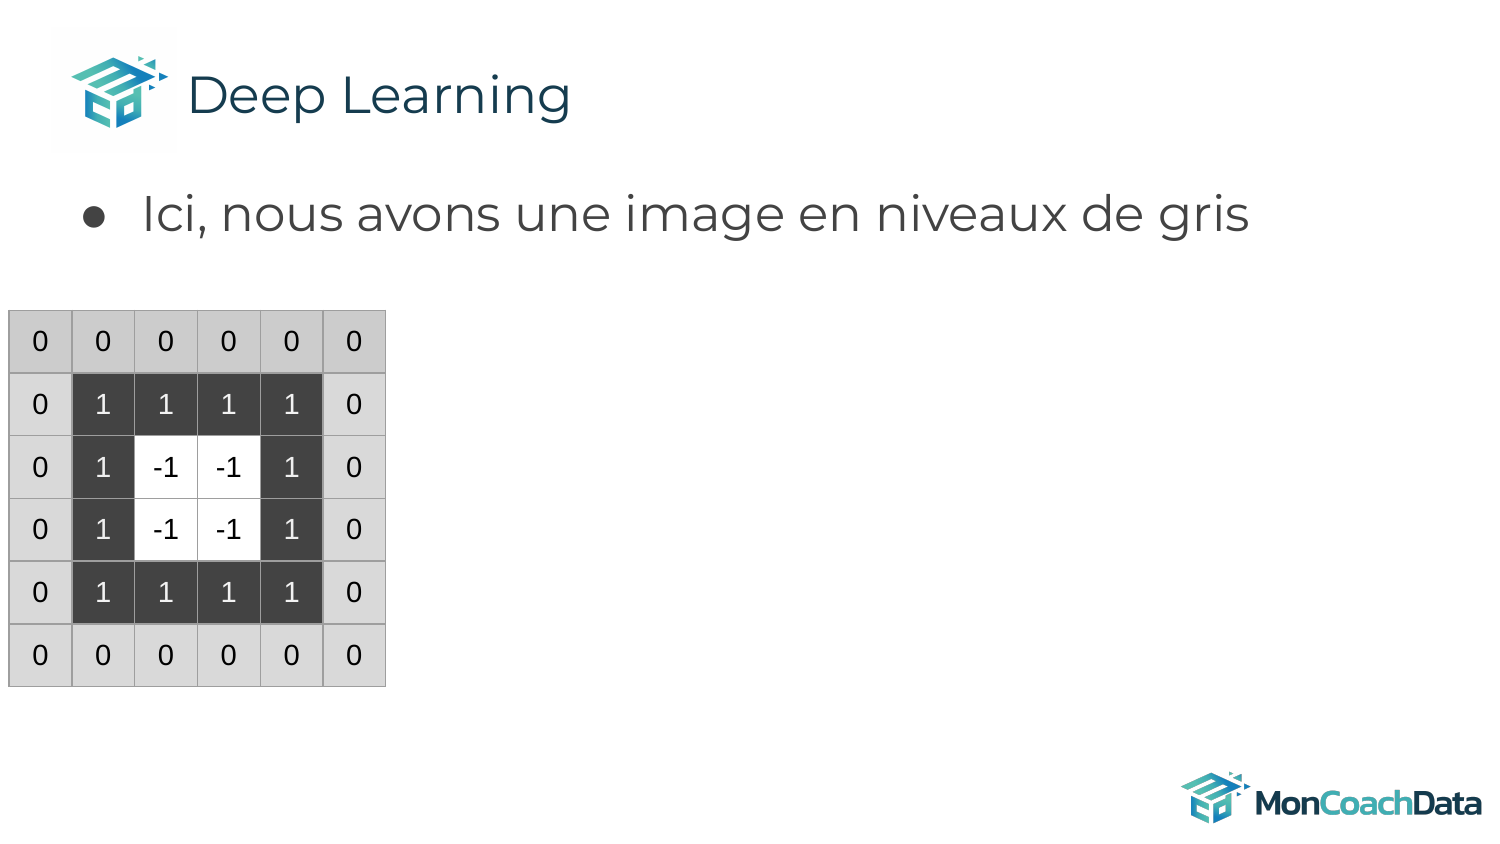

# Deep Learning
Ici, nous avons une image en niveaux de gris
| 0 | 0 | 0 | 0 | 0 | 0 |
| --- | --- | --- | --- | --- | --- |
| 0 | 1 | 1 | 1 | 1 | 0 |
| 0 | 1 | -1 | -1 | 1 | 0 |
| 0 | 1 | -1 | -1 | 1 | 0 |
| 0 | 1 | 1 | 1 | 1 | 0 |
| 0 | 0 | 0 | 0 | 0 | 0 |